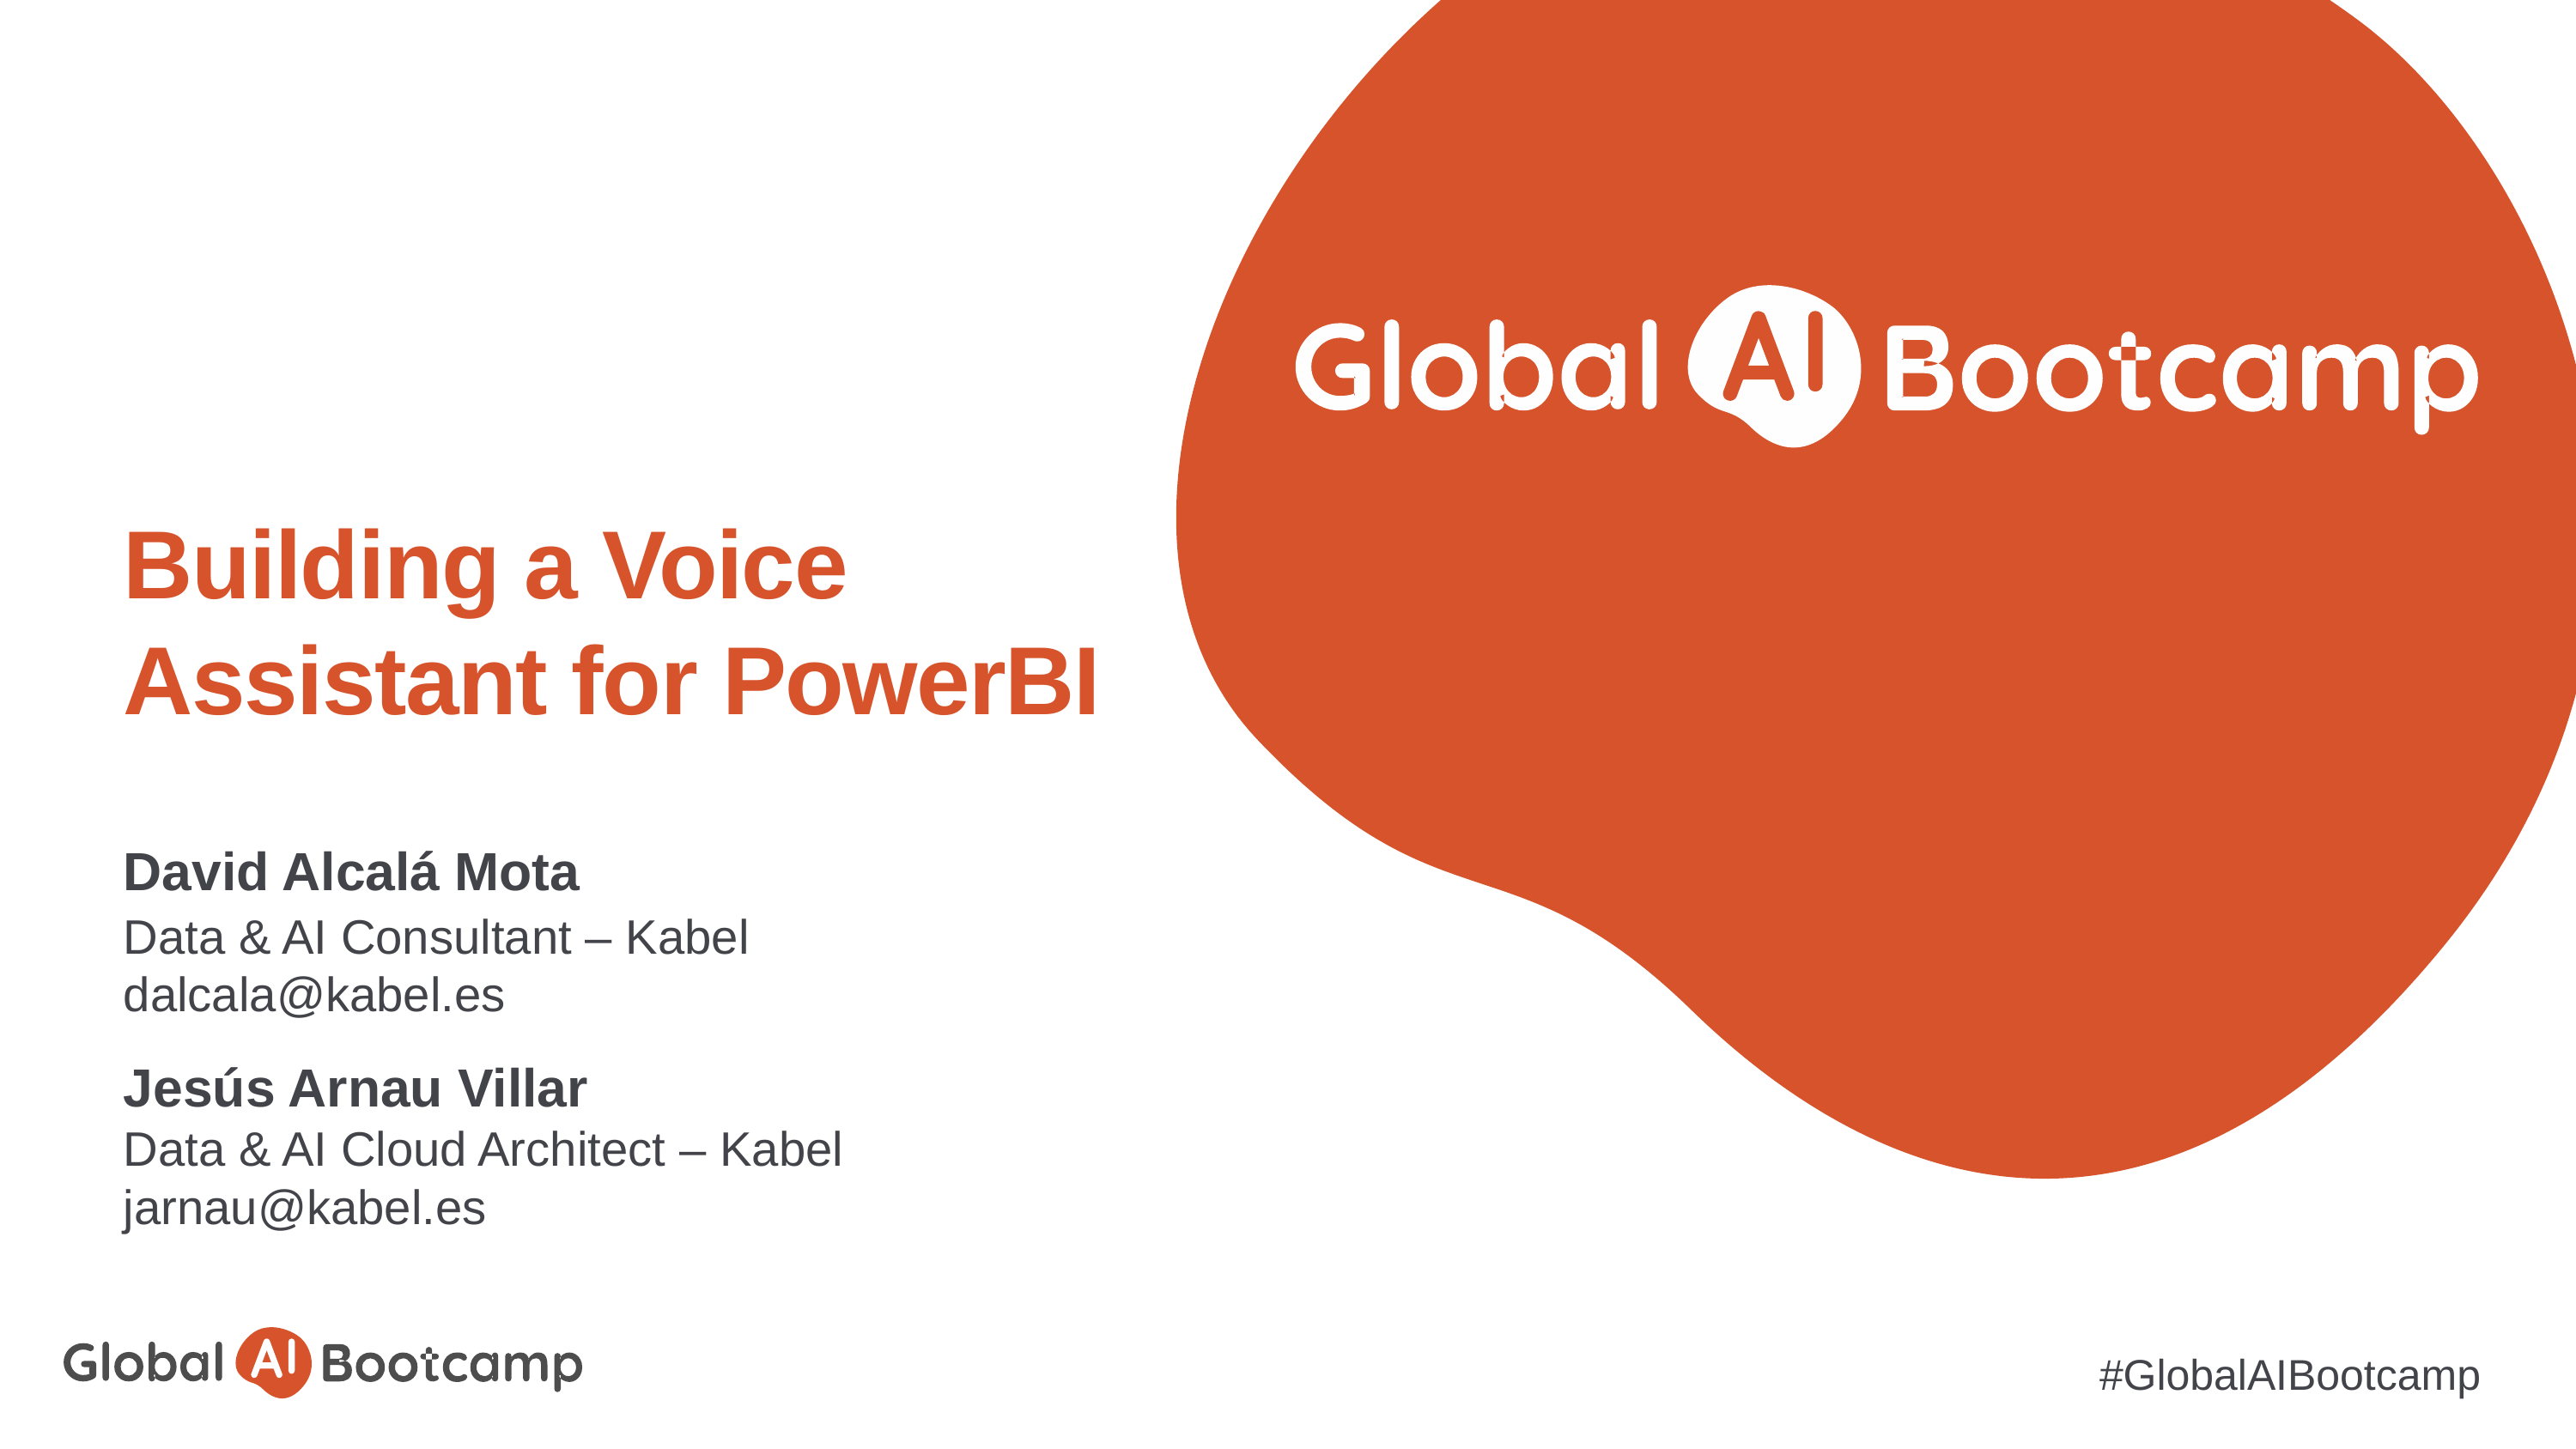

# Building a Voice Assistant for PowerBI
David Alcalá Mota
Data & AI Consultant – Kabel
dalcala@kabel.es
Jesús Arnau Villar
Data & AI Cloud Architect – Kabel
jarnau@kabel.es